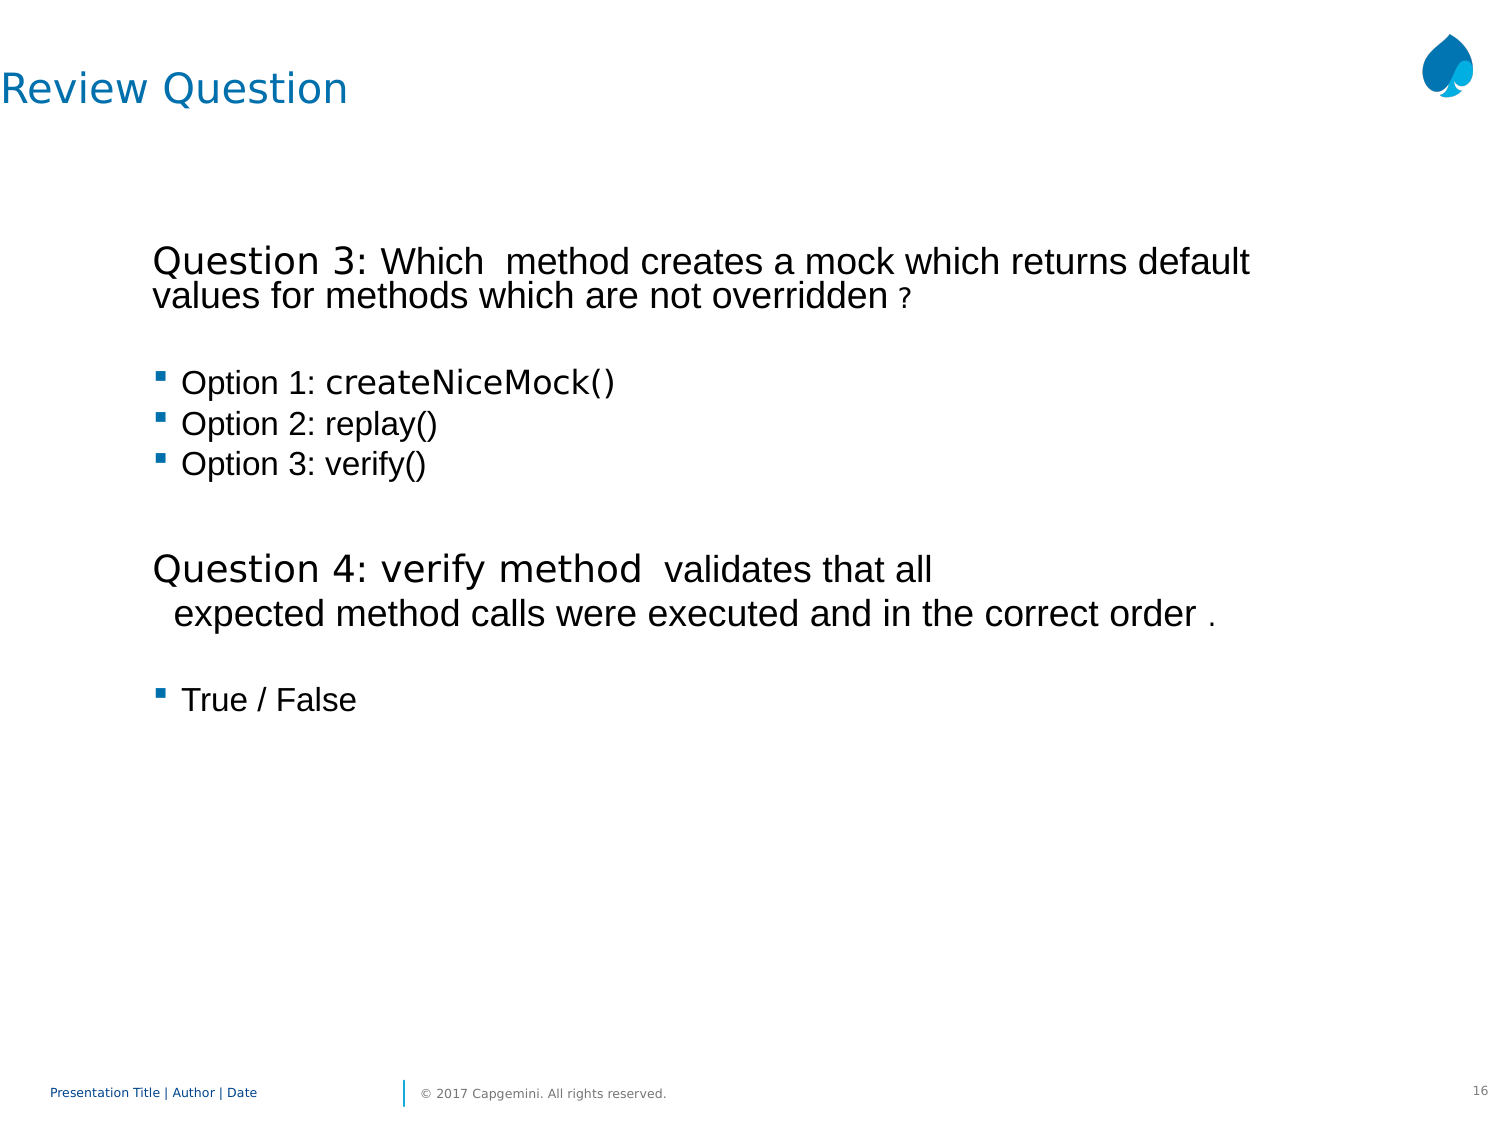

Review Question
Question 3: Which  method creates a mock which returns default values for methods which are not overridden ?

Option 1: createNiceMock()
Option 2: replay()
Option 3: verify()

Question 4: verify method  validates that all
  expected method calls were executed and in the correct order .

True / False